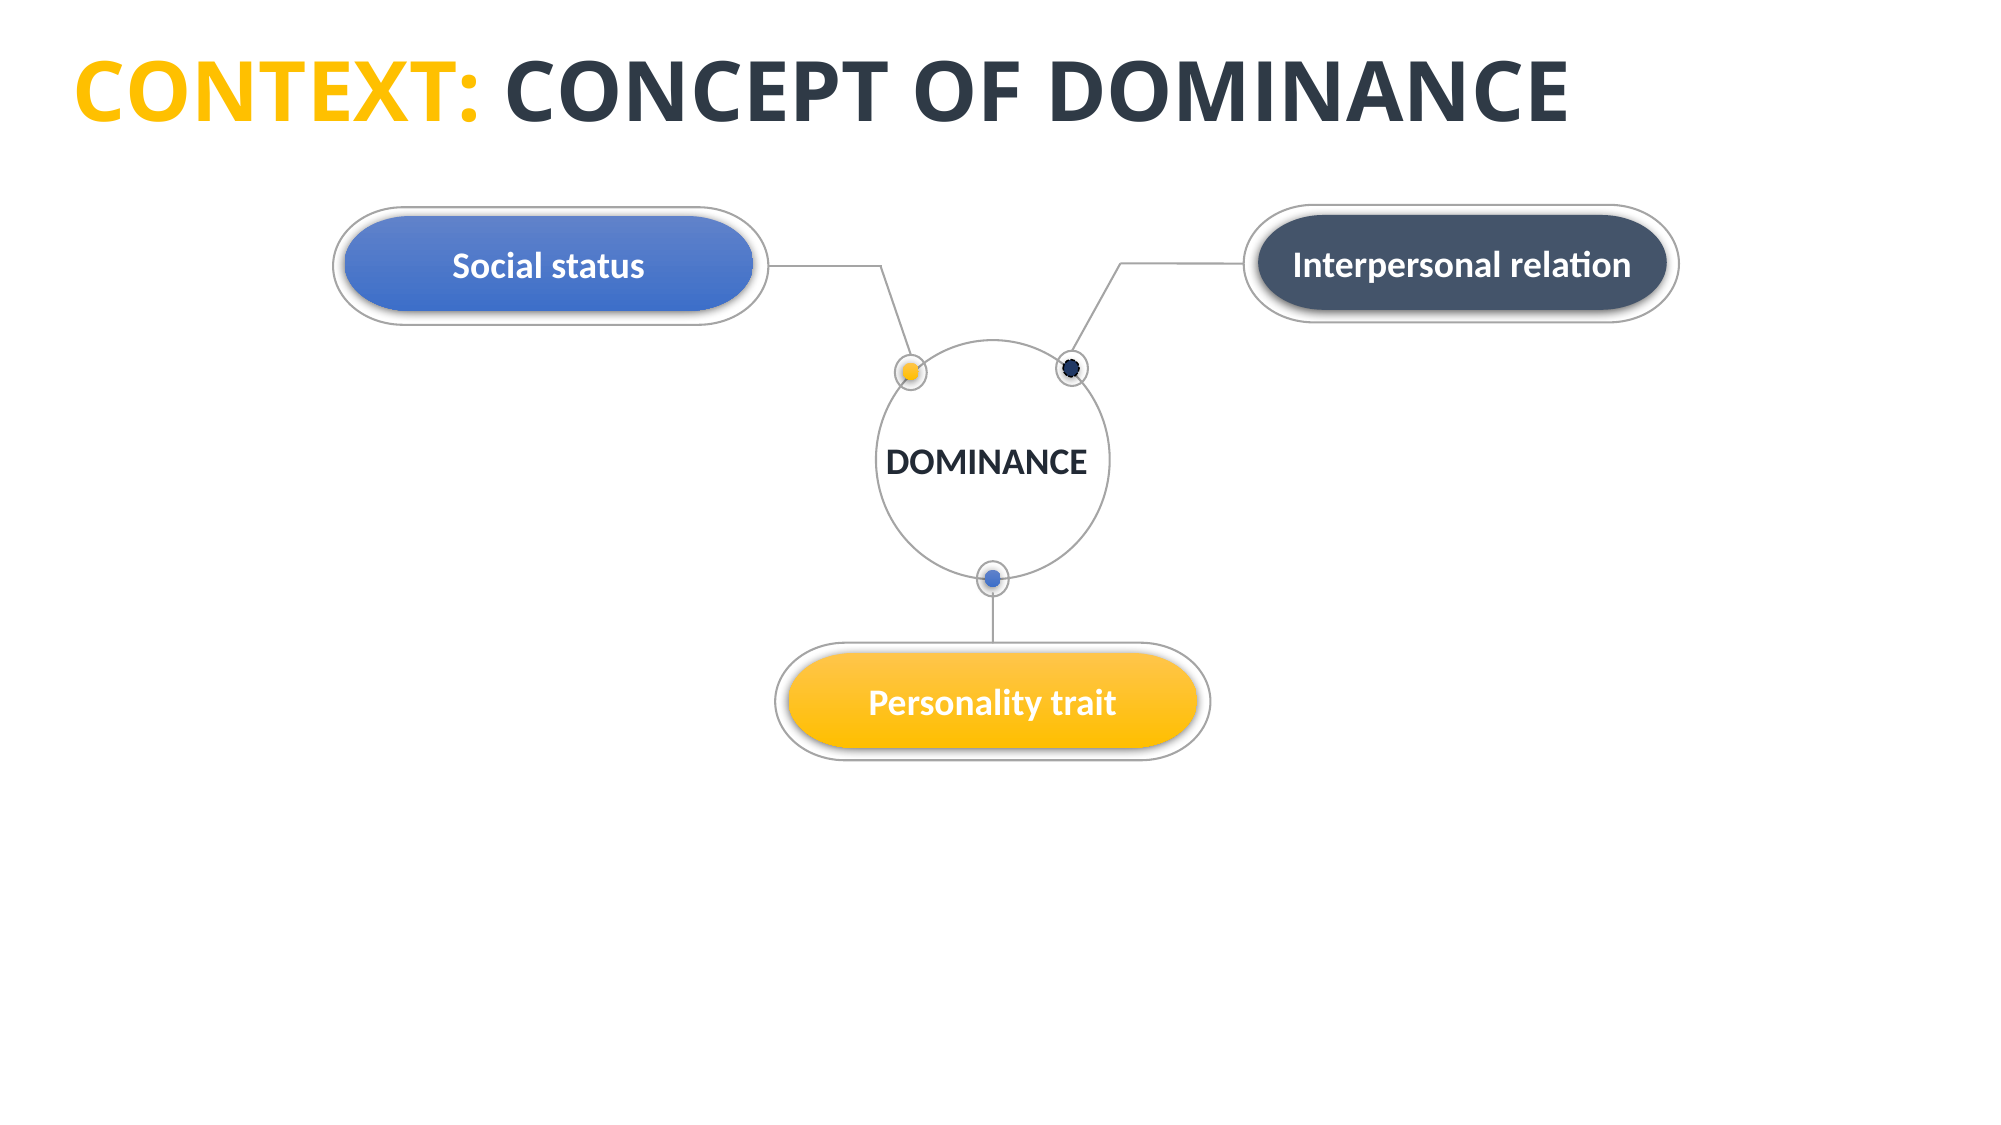

Context: CONCEPT OF DOMINANCE

Interpersonal relation

Personality trait
Social status

DOMINANCE